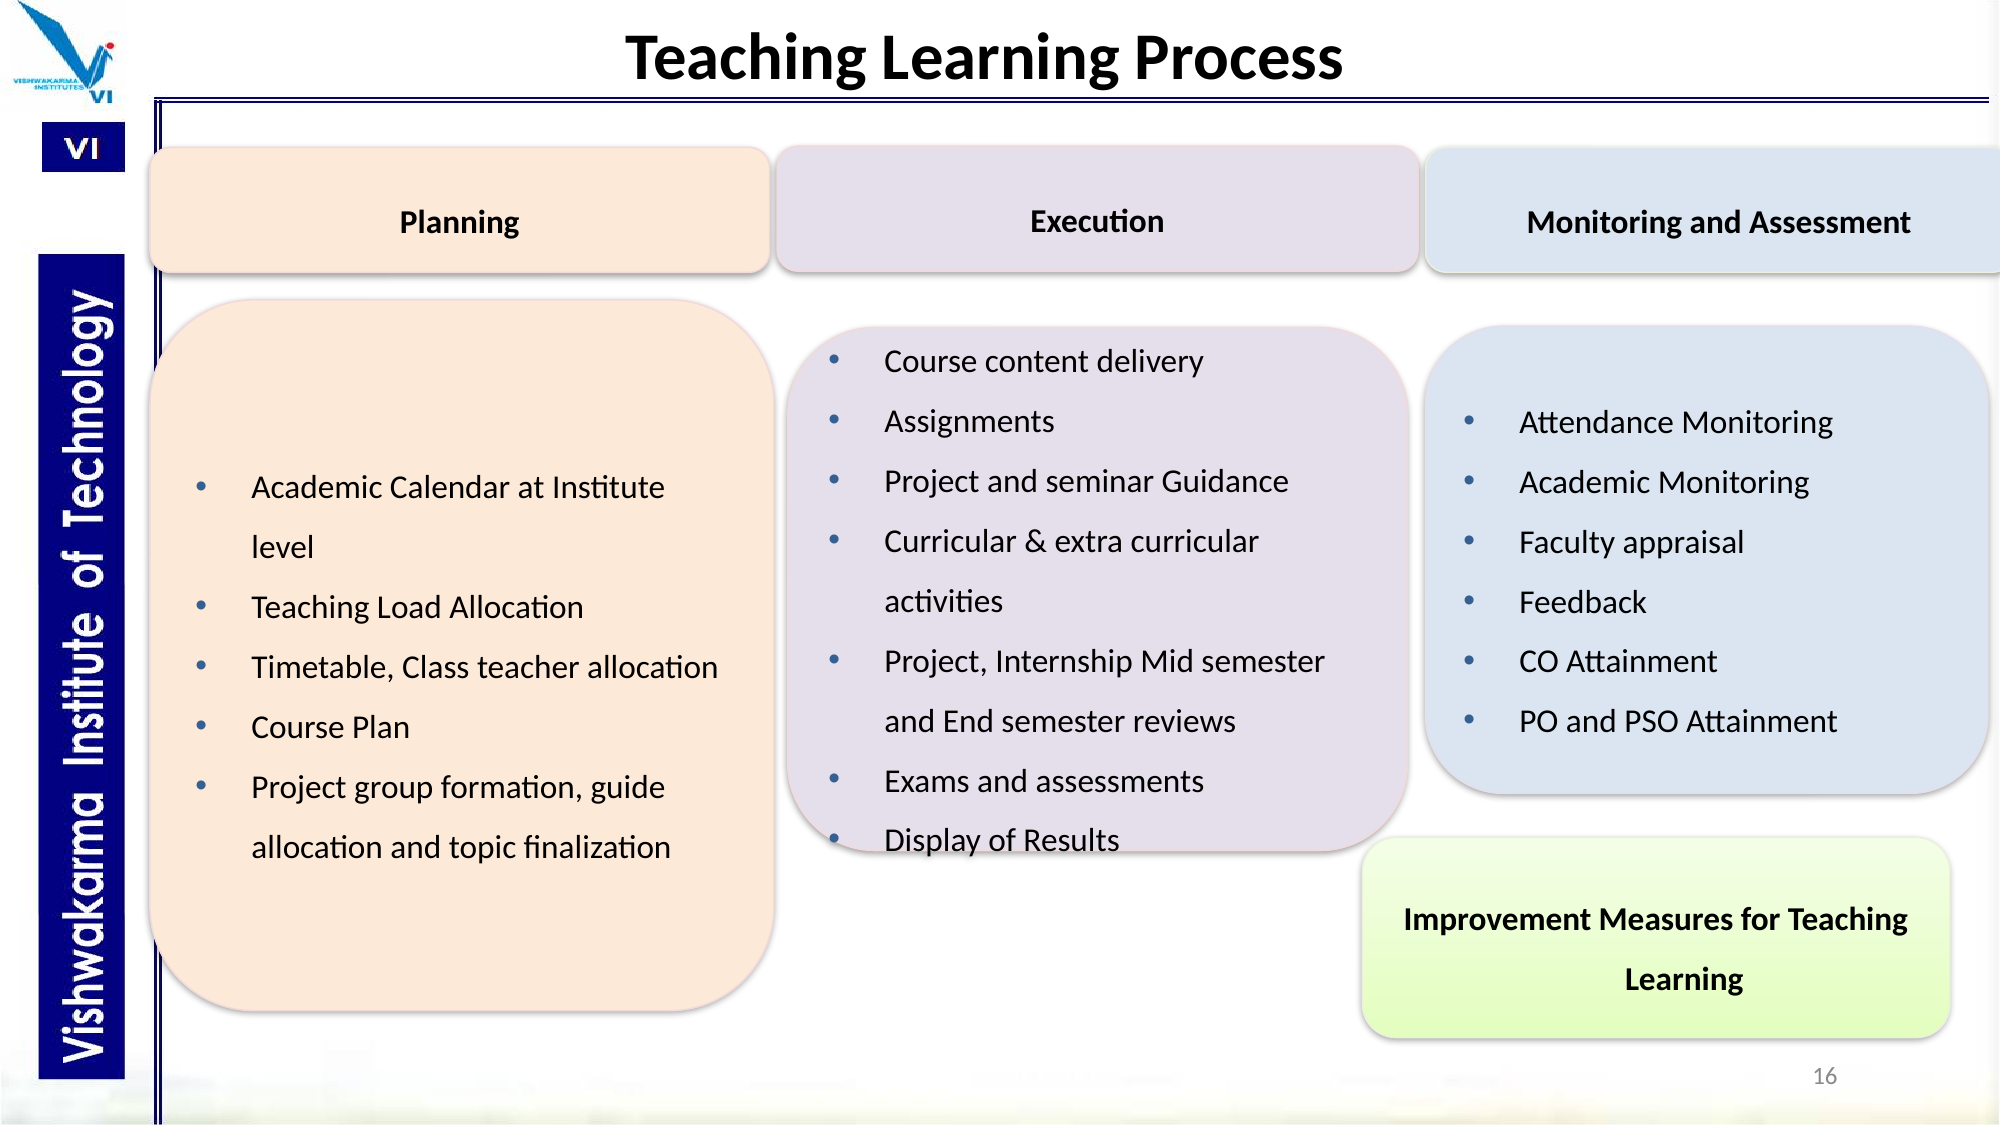

Teaching Learning Process
Execution
Planning
Monitoring and Assessment
Academic Calendar at Institute level
Teaching Load Allocation
Timetable, Class teacher allocation
Course Plan
Project group formation, guide allocation and topic finalization
Attendance Monitoring
Academic Monitoring
Faculty appraisal
Feedback
CO Attainment
PO and PSO Attainment
Course content delivery
Assignments
Project and seminar Guidance
Curricular & extra curricular activities
Project, Internship Mid semester and End semester reviews
Exams and assessments
Display of Results
Improvement Measures for Teaching Learning
16